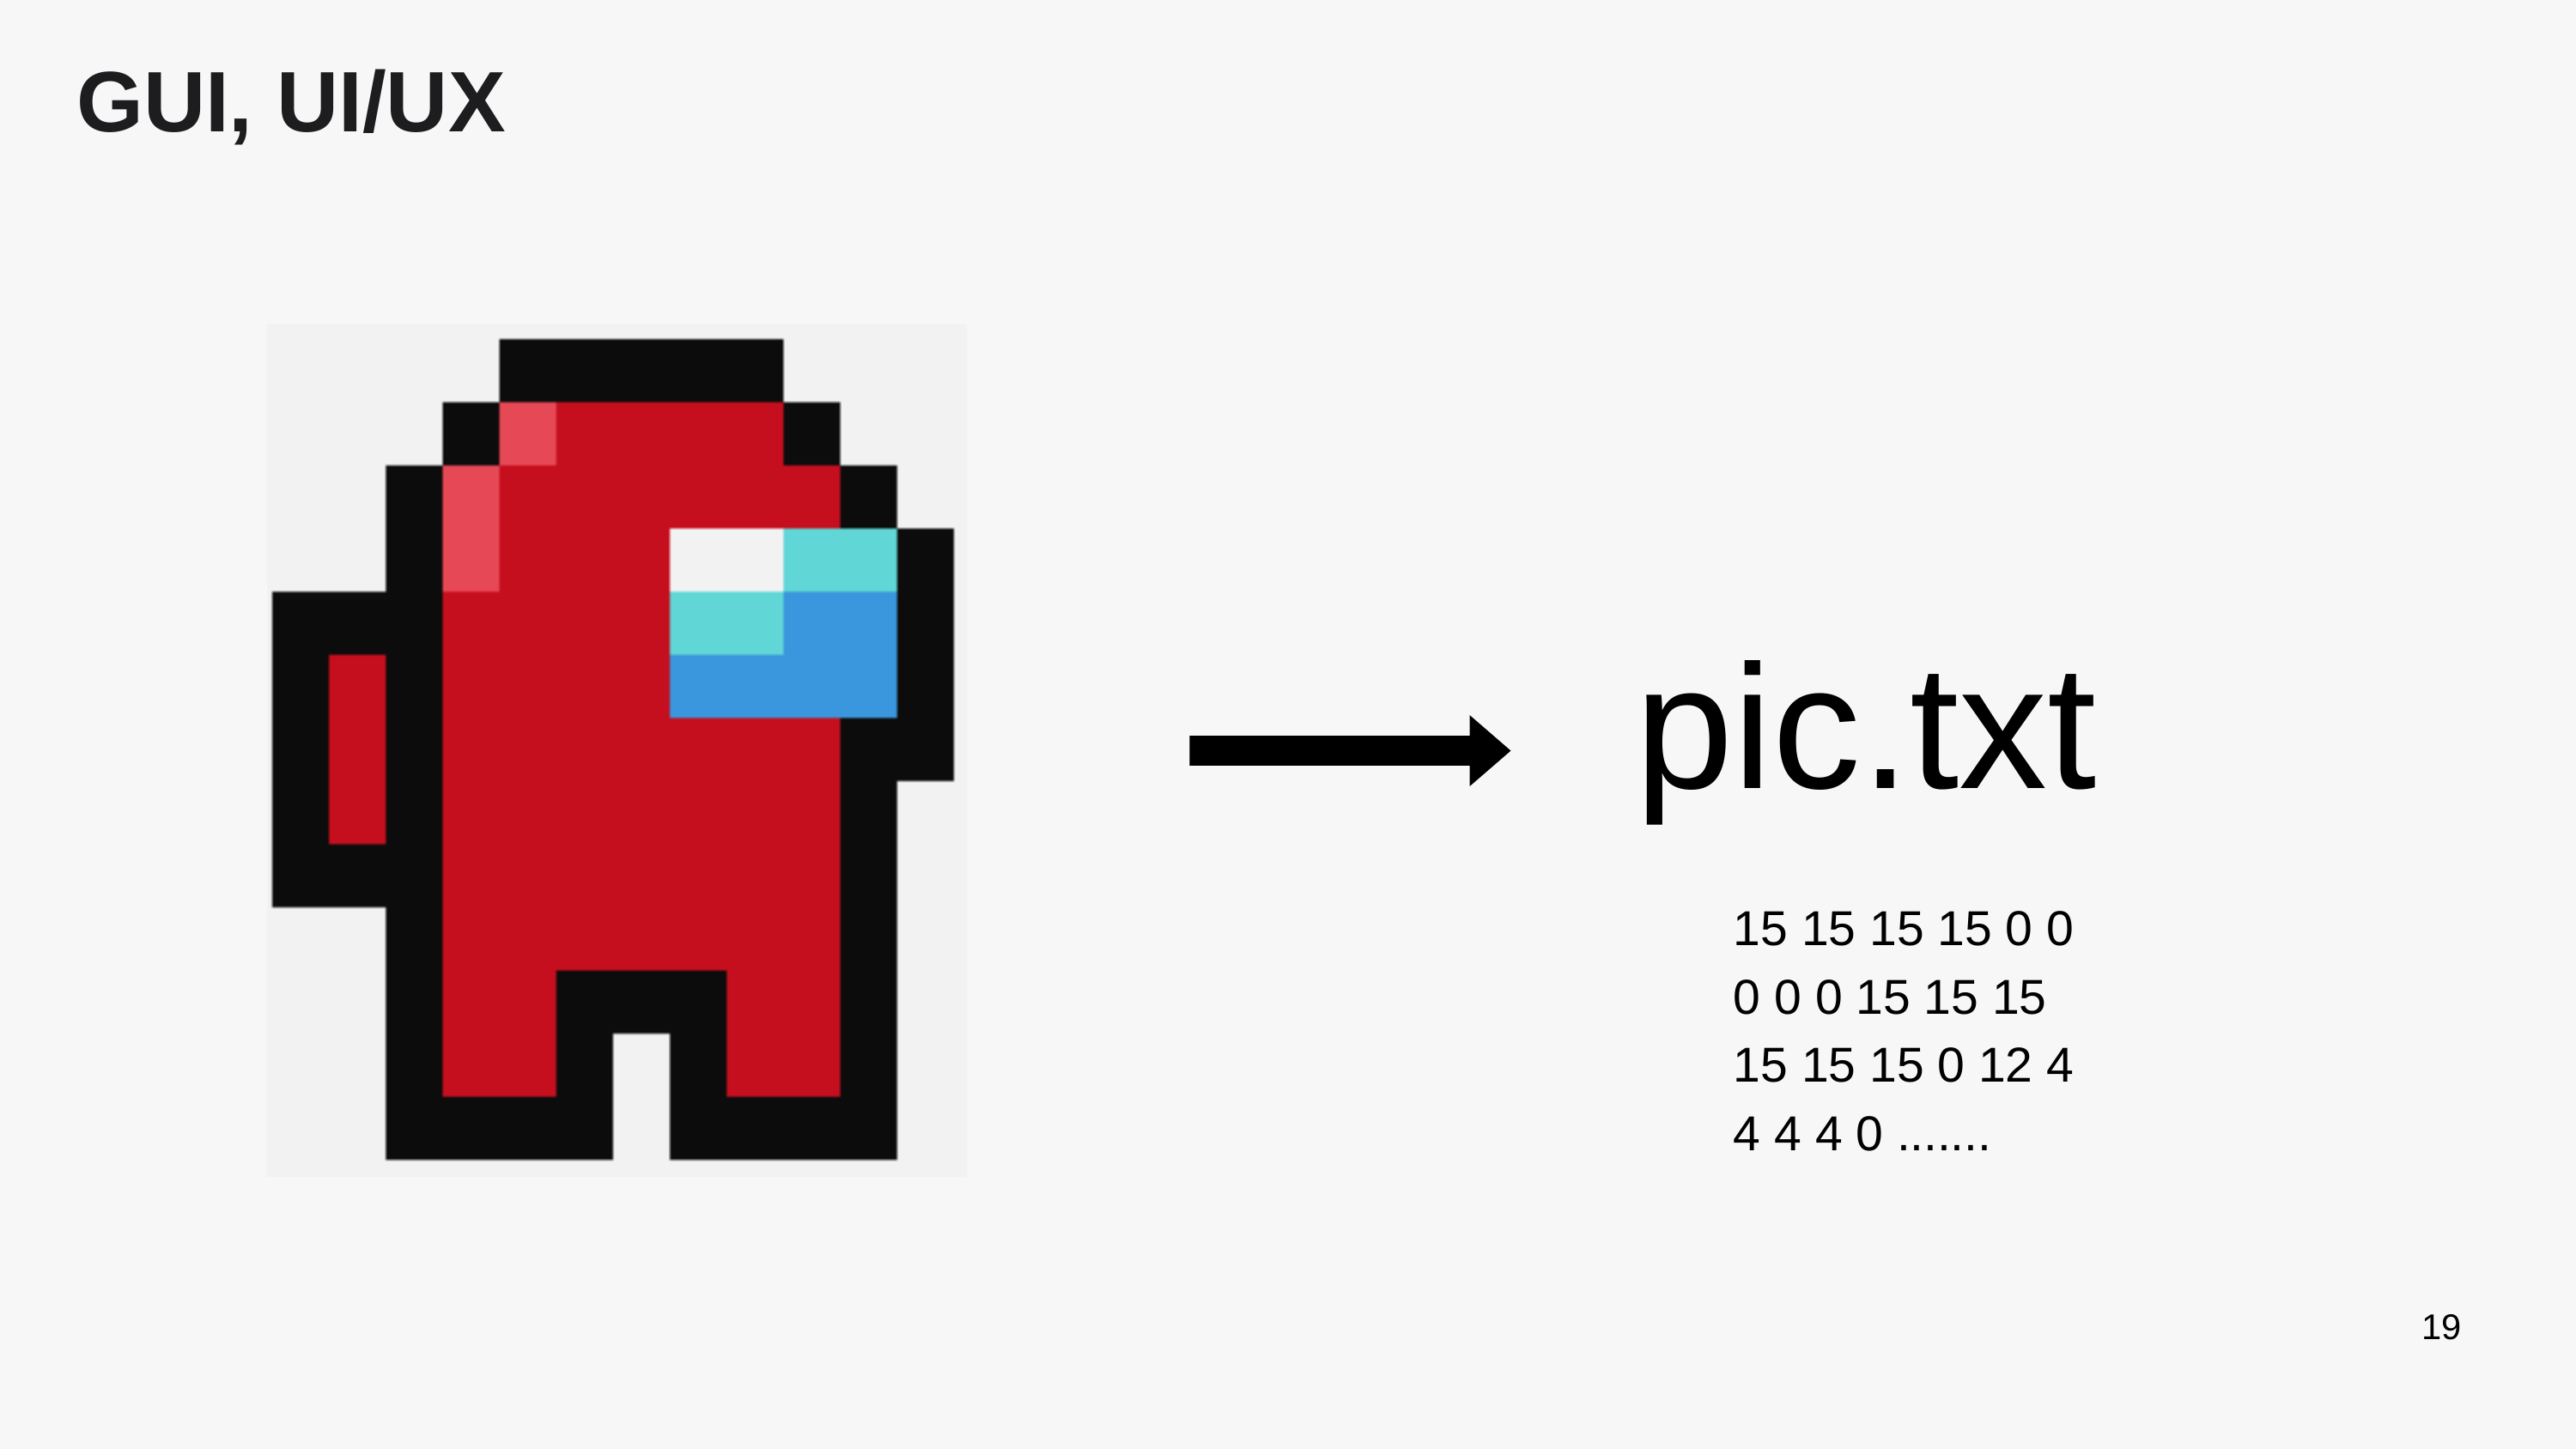

GUI, UI/UX

pic.txt

15 15 15 15 0 0 0 0 0 15 15 15
15 15 15 0 12 4 4 4 4 0 .......
19